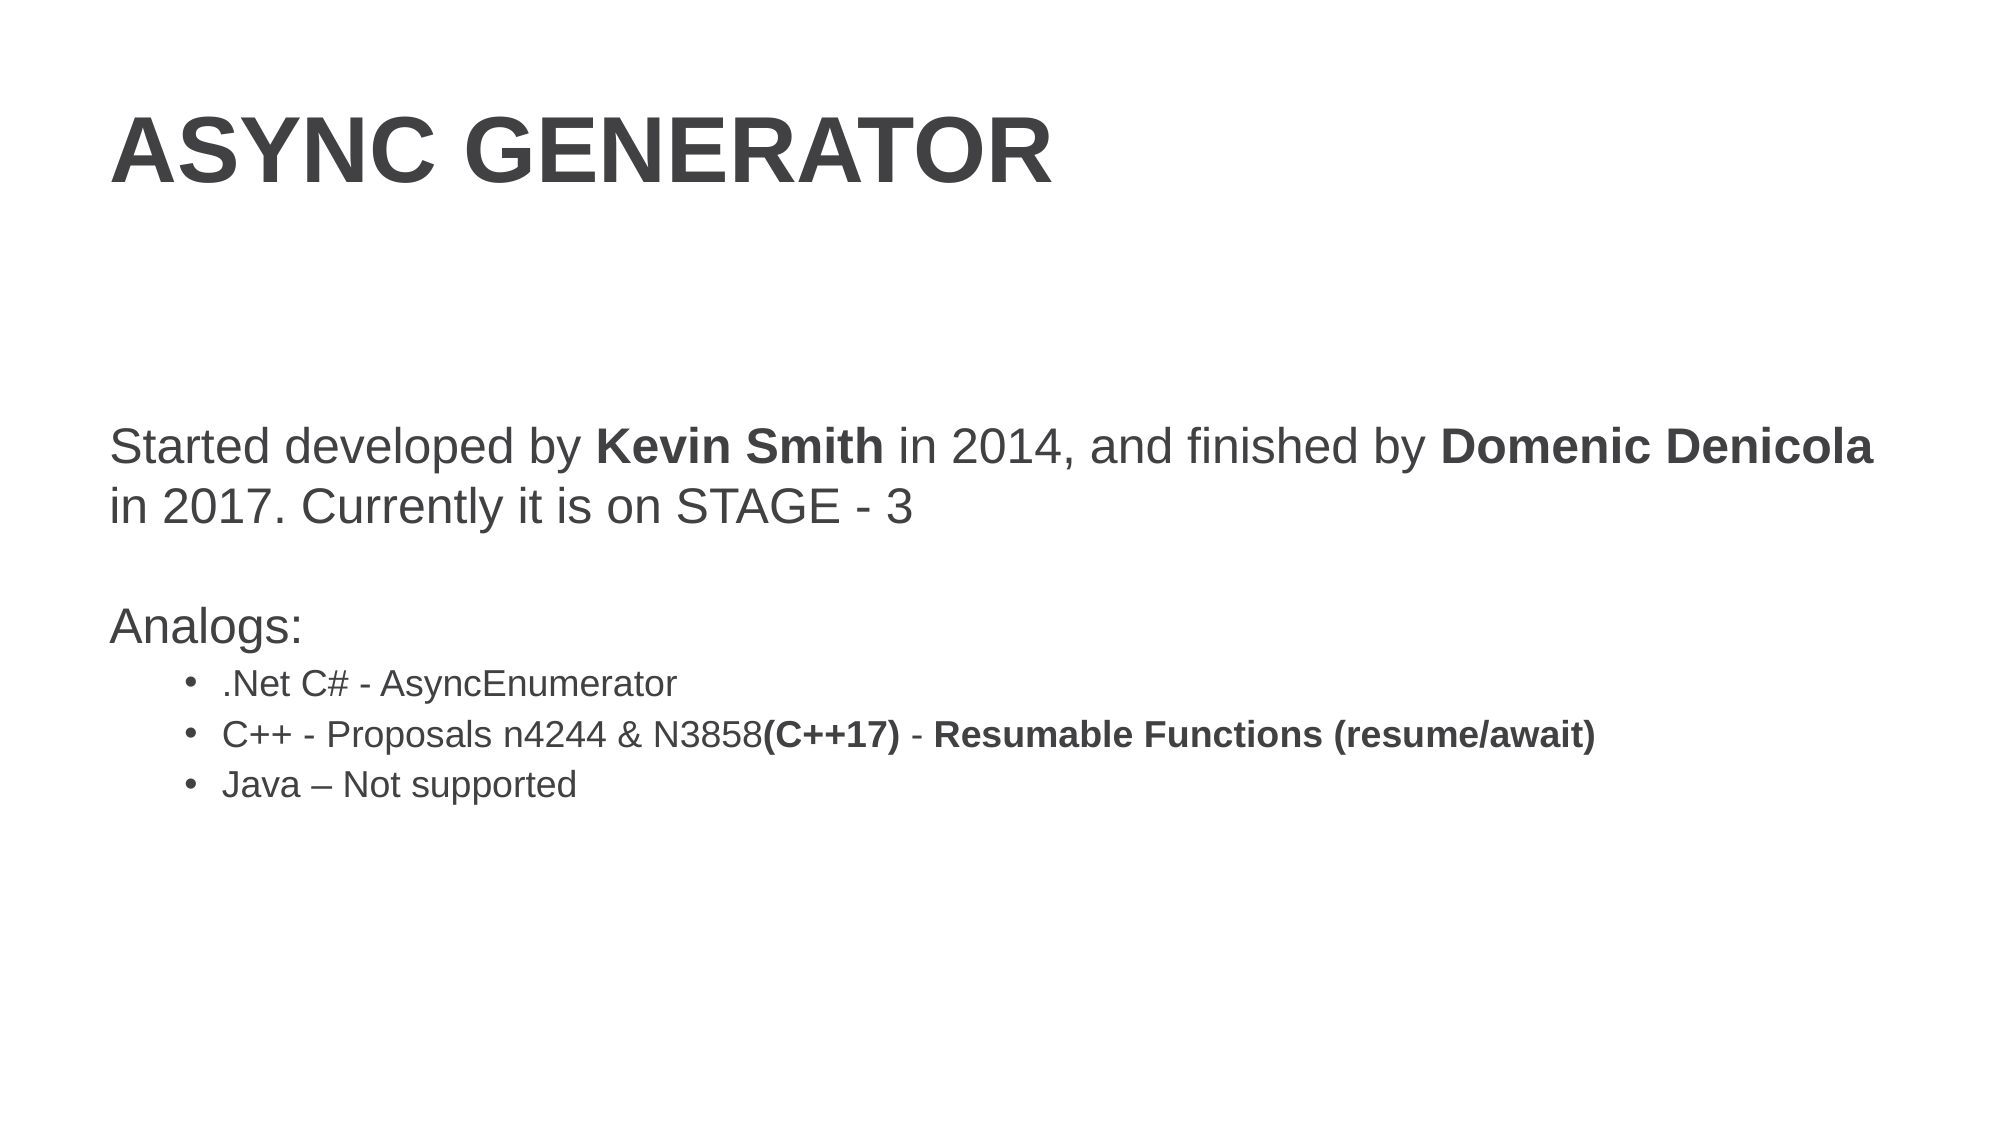

# Async Generator
Started developed by Kevin Smith in 2014, and finished by Domenic Denicola in 2017. Currently it is on STAGE - 3

Analogs:
.Net C# - AsyncEnumerator
C++ - Proposals n4244 & N3858(C++17) - Resumable Functions (resume/await)
Java – Not supported